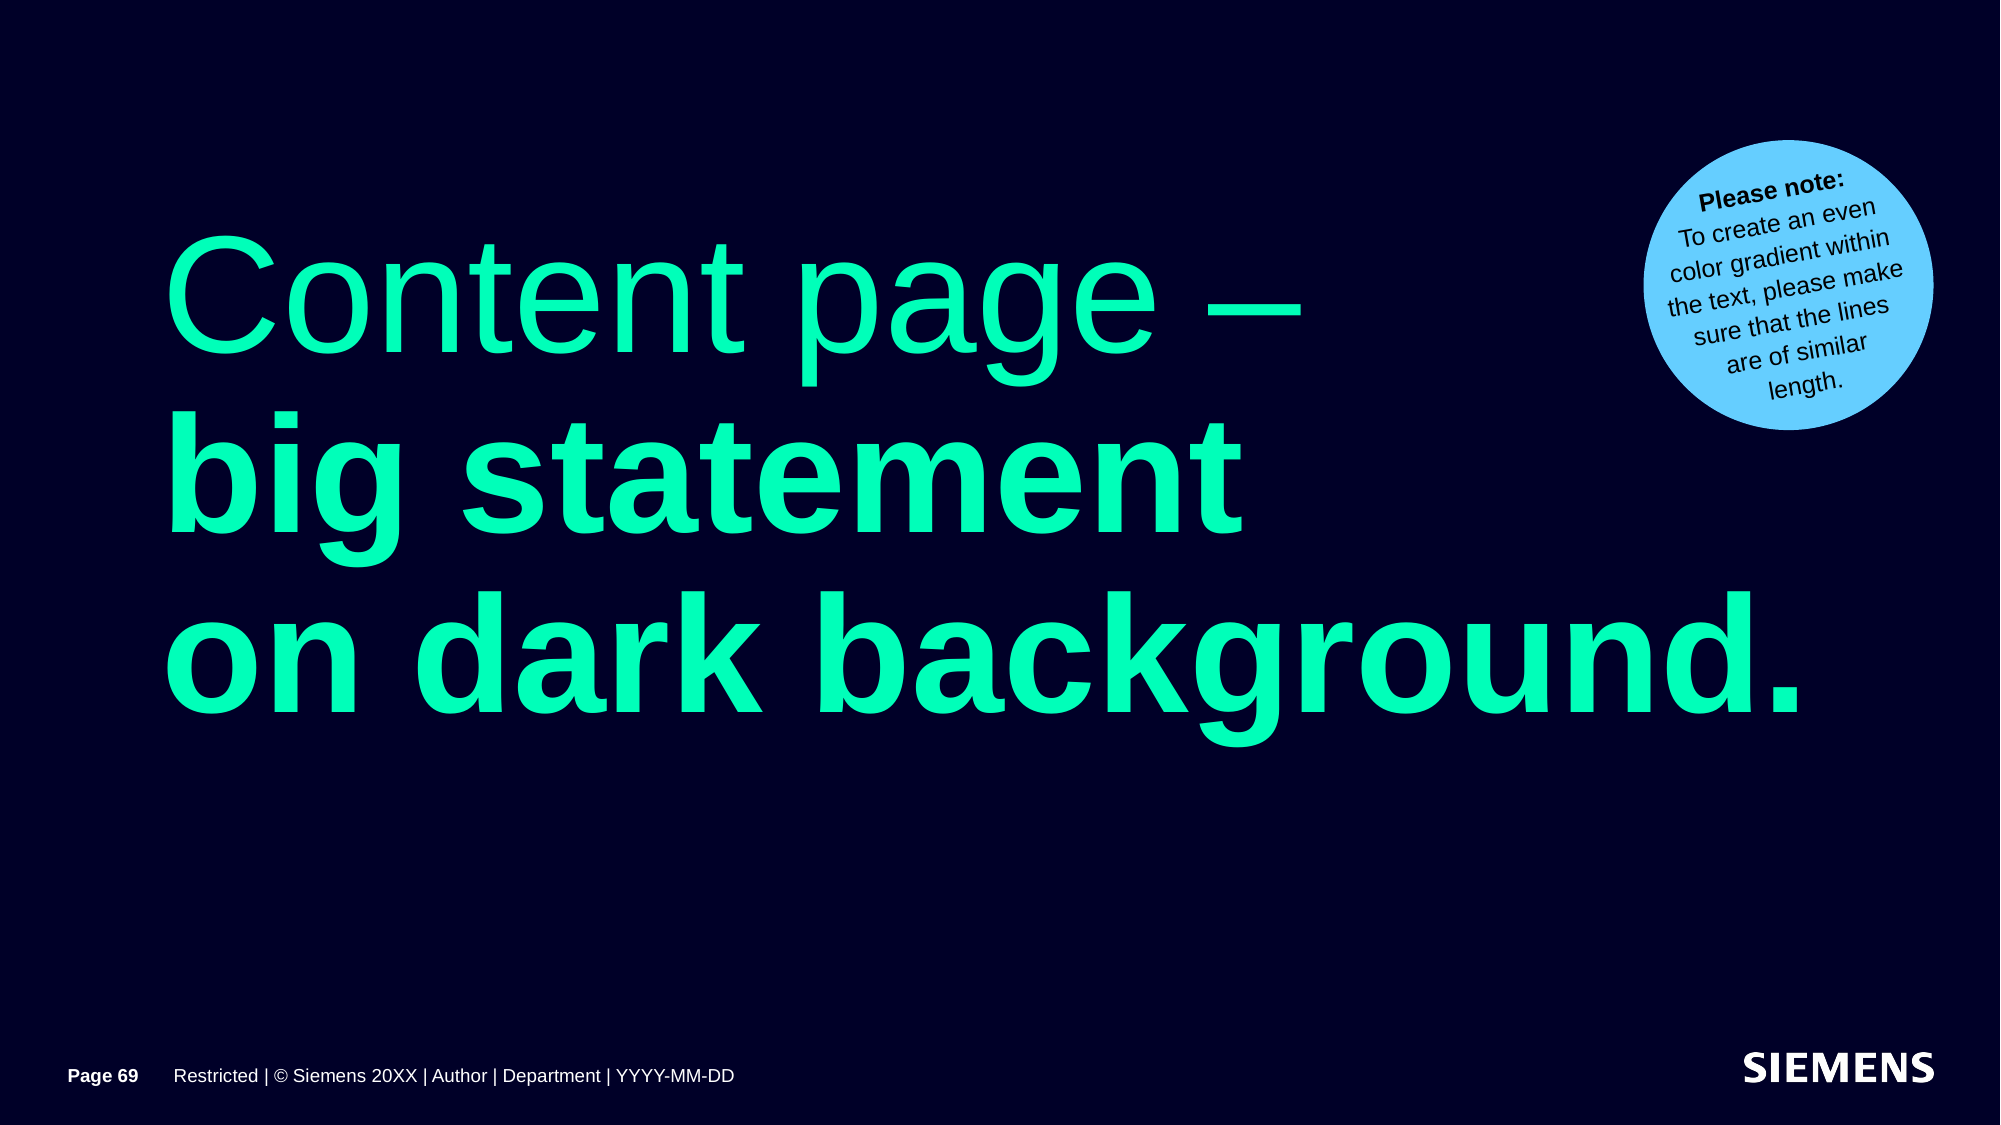

Please note:
To create an even
color gradient within
the text, please make
sure that the lines
are of similar
length.
# Content page – big statement on dark background.
Page 69
Restricted | © Siemens 20XX | Author | Department | YYYY-MM-DD